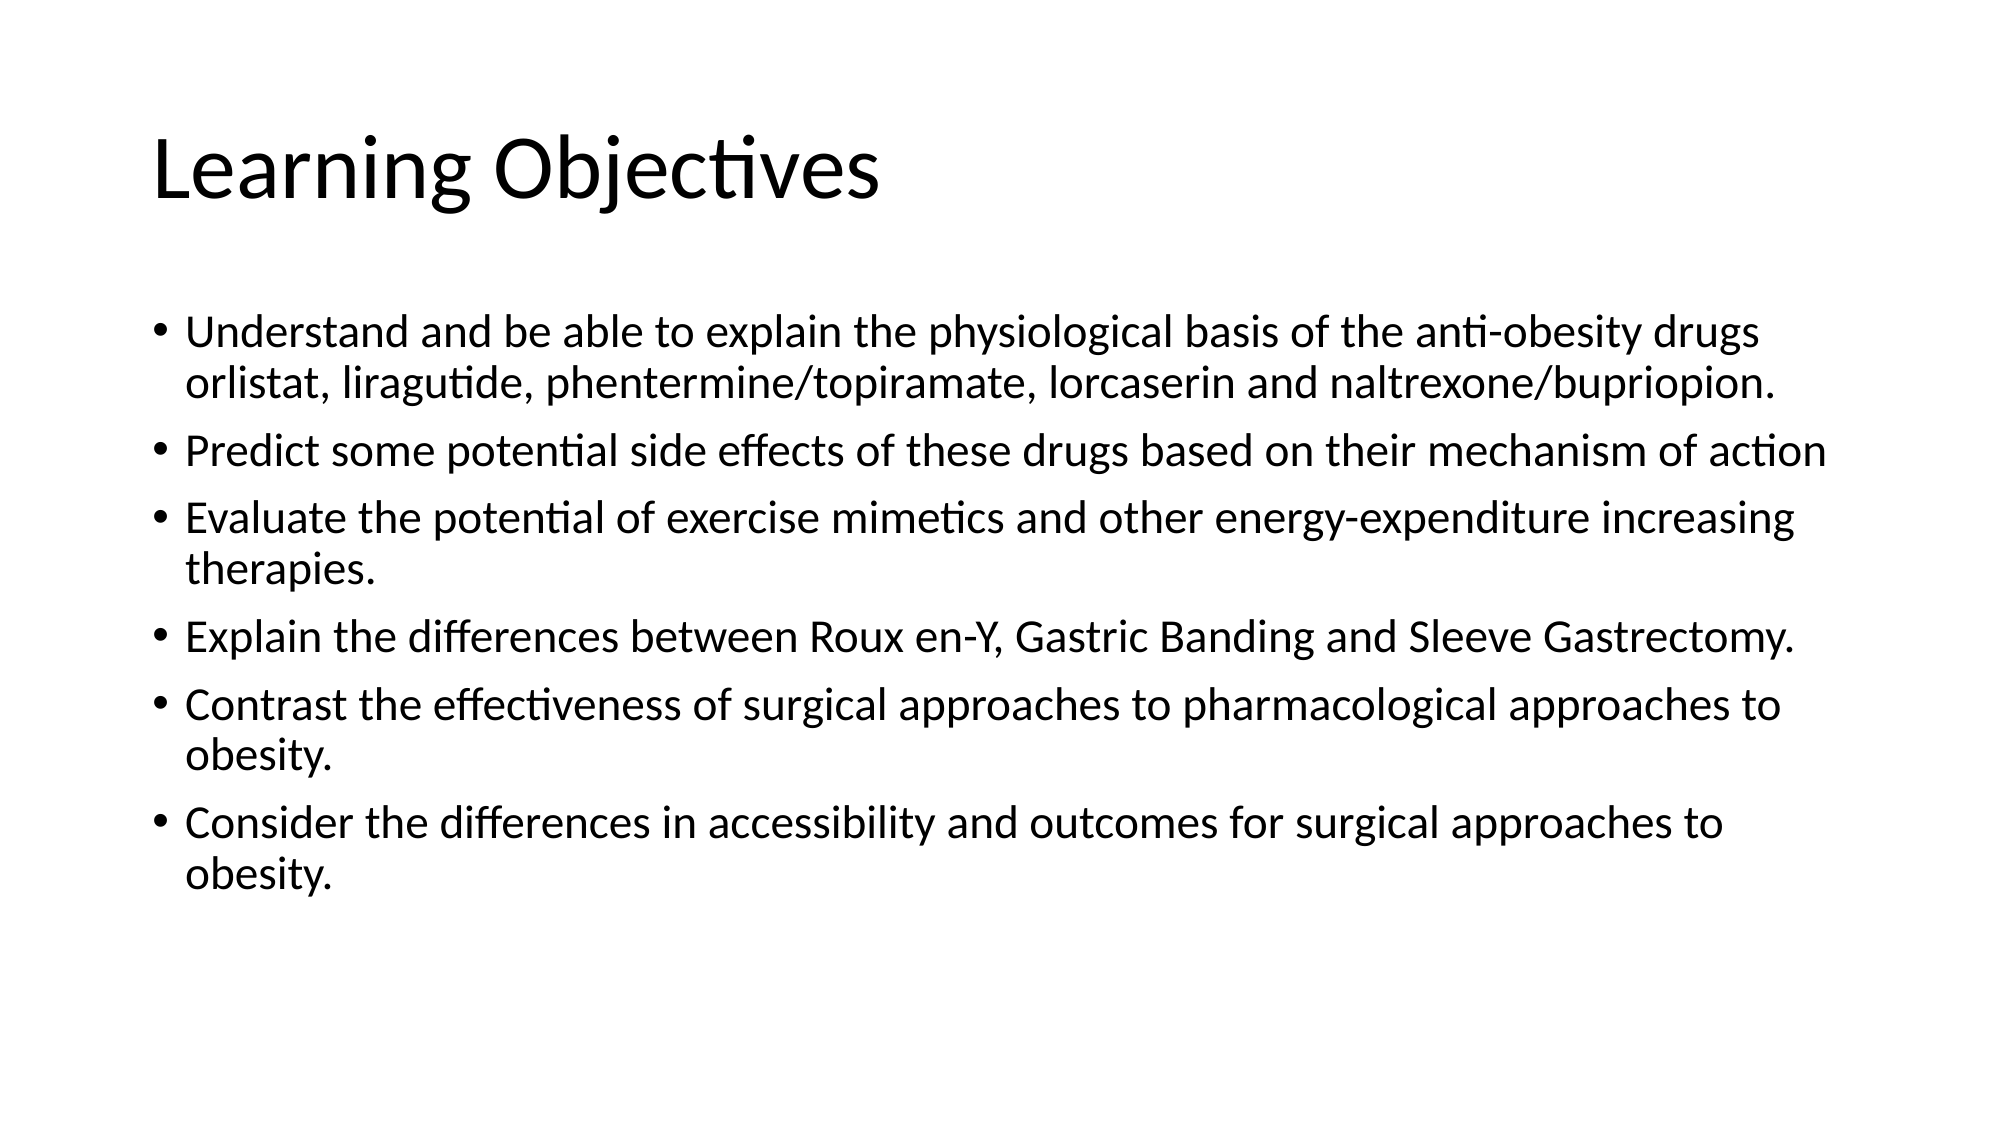

# Learning Objectives
Understand and be able to explain the physiological basis of the anti-obesity drugs orlistat, liragutide, phentermine/topiramate, lorcaserin and naltrexone/bupriopion.
Predict some potential side effects of these drugs based on their mechanism of action
Evaluate the potential of exercise mimetics and other energy-expenditure increasing therapies.
Explain the differences between Roux en-Y, Gastric Banding and Sleeve Gastrectomy.
Contrast the effectiveness of surgical approaches to pharmacological approaches to obesity.
Consider the differences in accessibility and outcomes for surgical approaches to obesity.